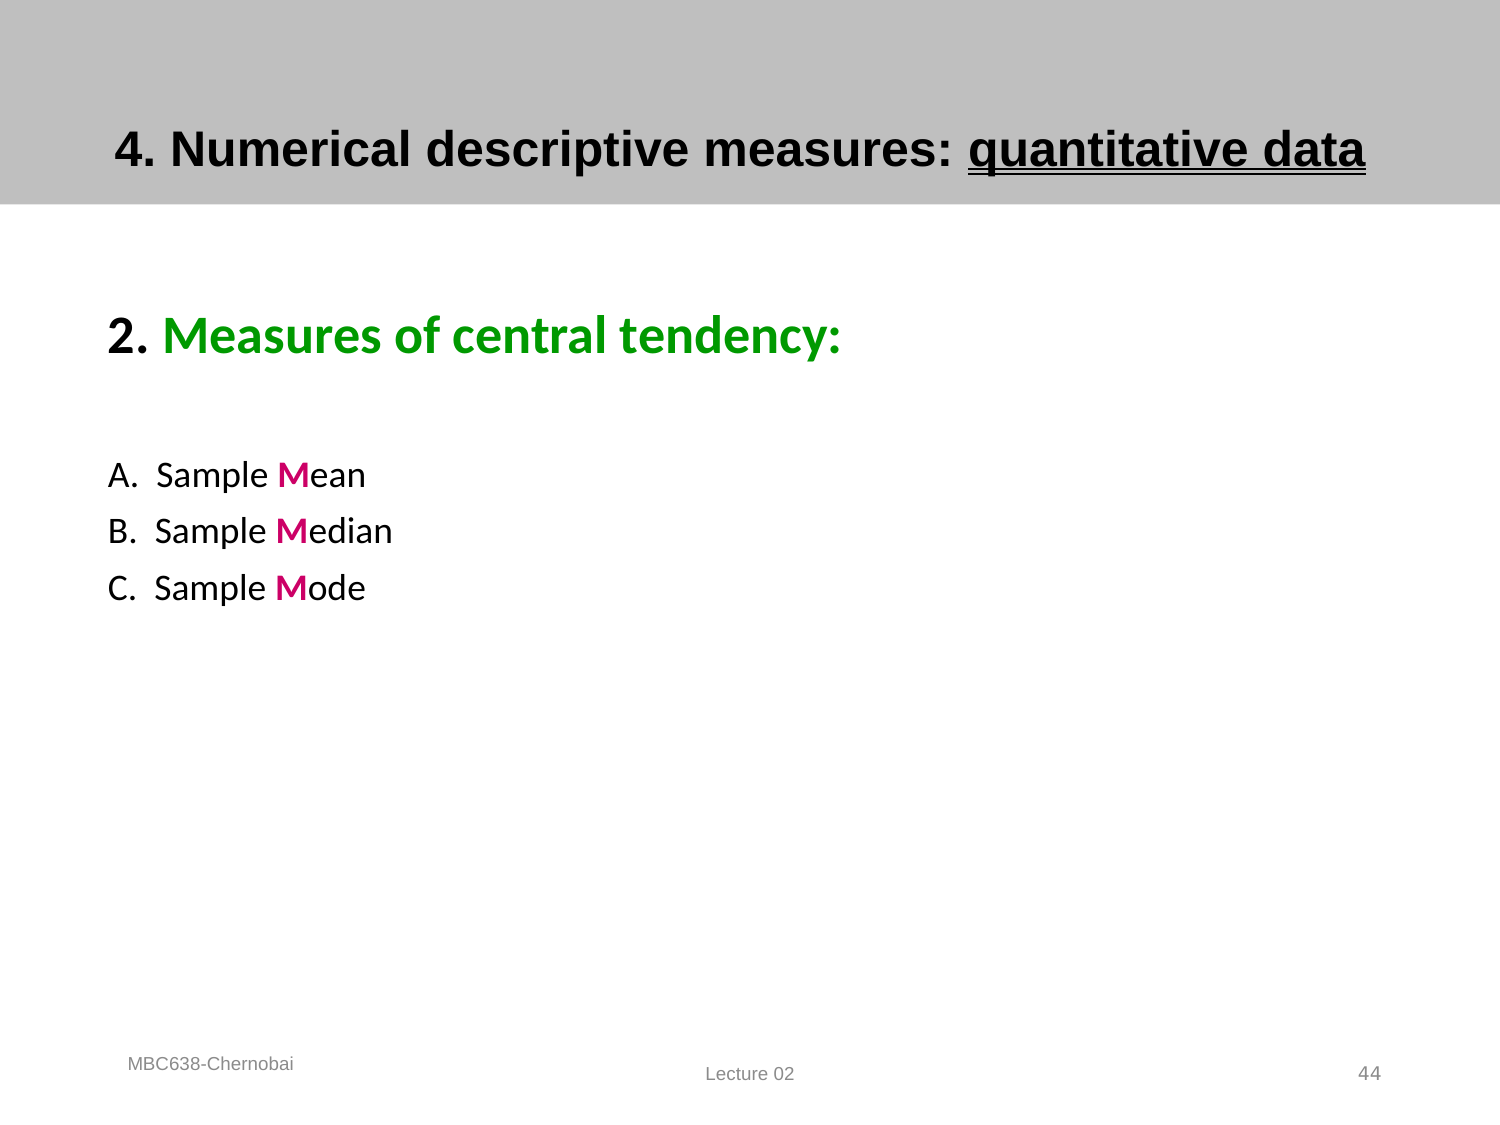

# 4. Numerical descriptive measures: quantitative data
2. Measures of central tendency:

A.  Sample Mean
B.  Sample Median
C.  Sample Mode
MBC638-Chernobai
Lecture 02
44